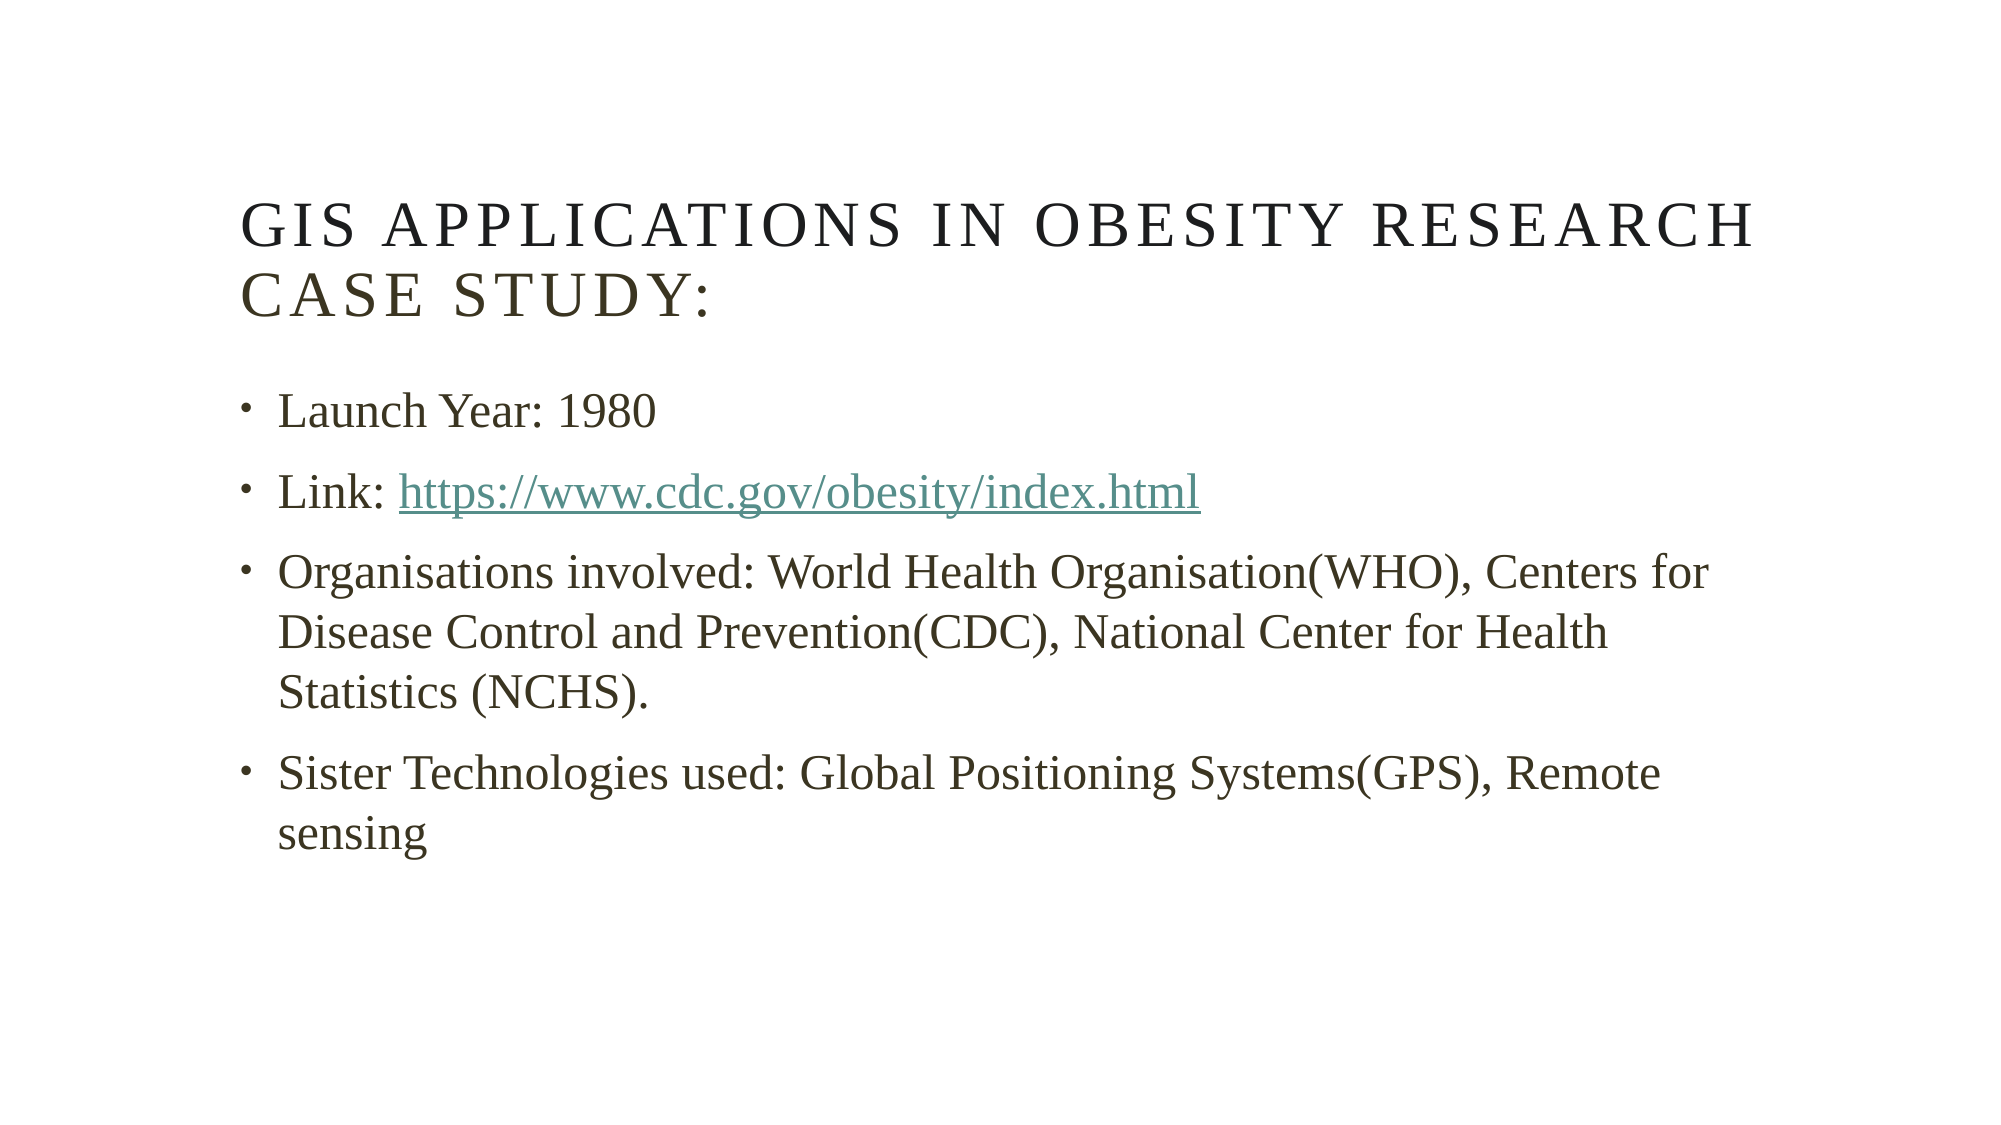

# GIS applications in obesity research Case study:
Launch Year: 1980
Link: https://www.cdc.gov/obesity/index.html
Organisations involved: World Health Organisation(WHO), Centers for Disease Control and Prevention(CDC), National Center for Health Statistics (NCHS).
Sister Technologies used: Global Positioning Systems(GPS), Remote sensing